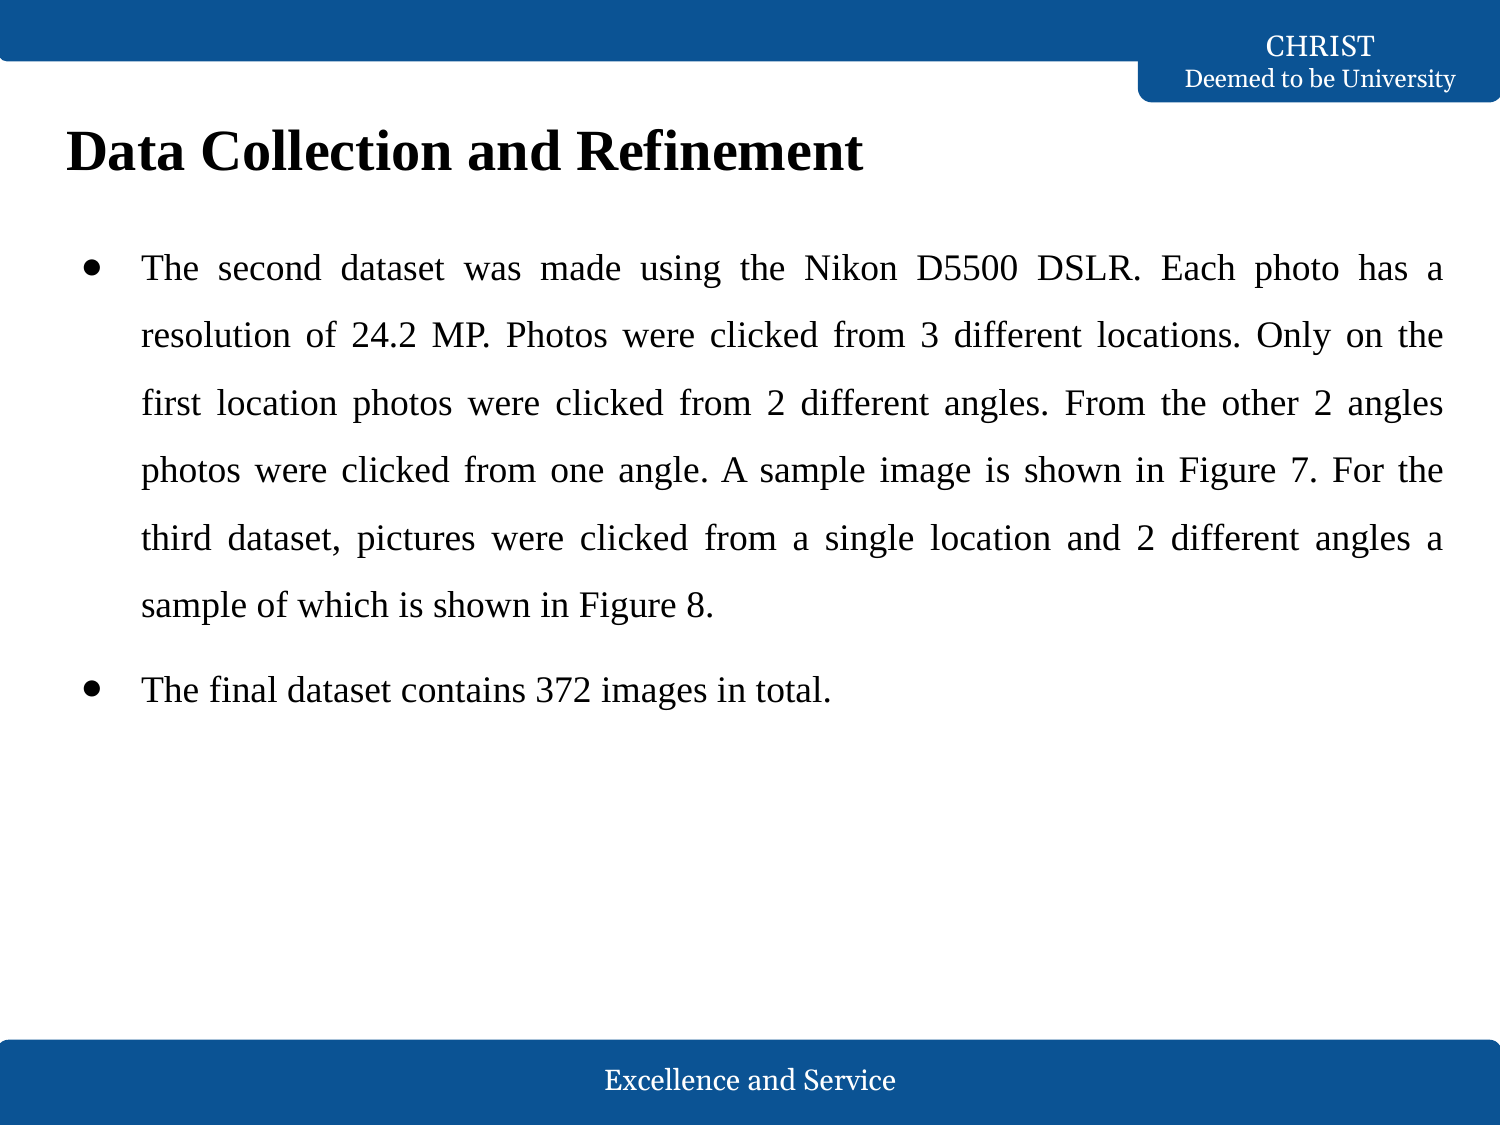

# Data Collection and Refinement
The second dataset was made using the Nikon D5500 DSLR. Each photo has a resolution of 24.2 MP. Photos were clicked from 3 different locations. Only on the first location photos were clicked from 2 different angles. From the other 2 angles photos were clicked from one angle. A sample image is shown in Figure 7. For the third dataset, pictures were clicked from a single location and 2 different angles a sample of which is shown in Figure 8.
The final dataset contains 372 images in total.